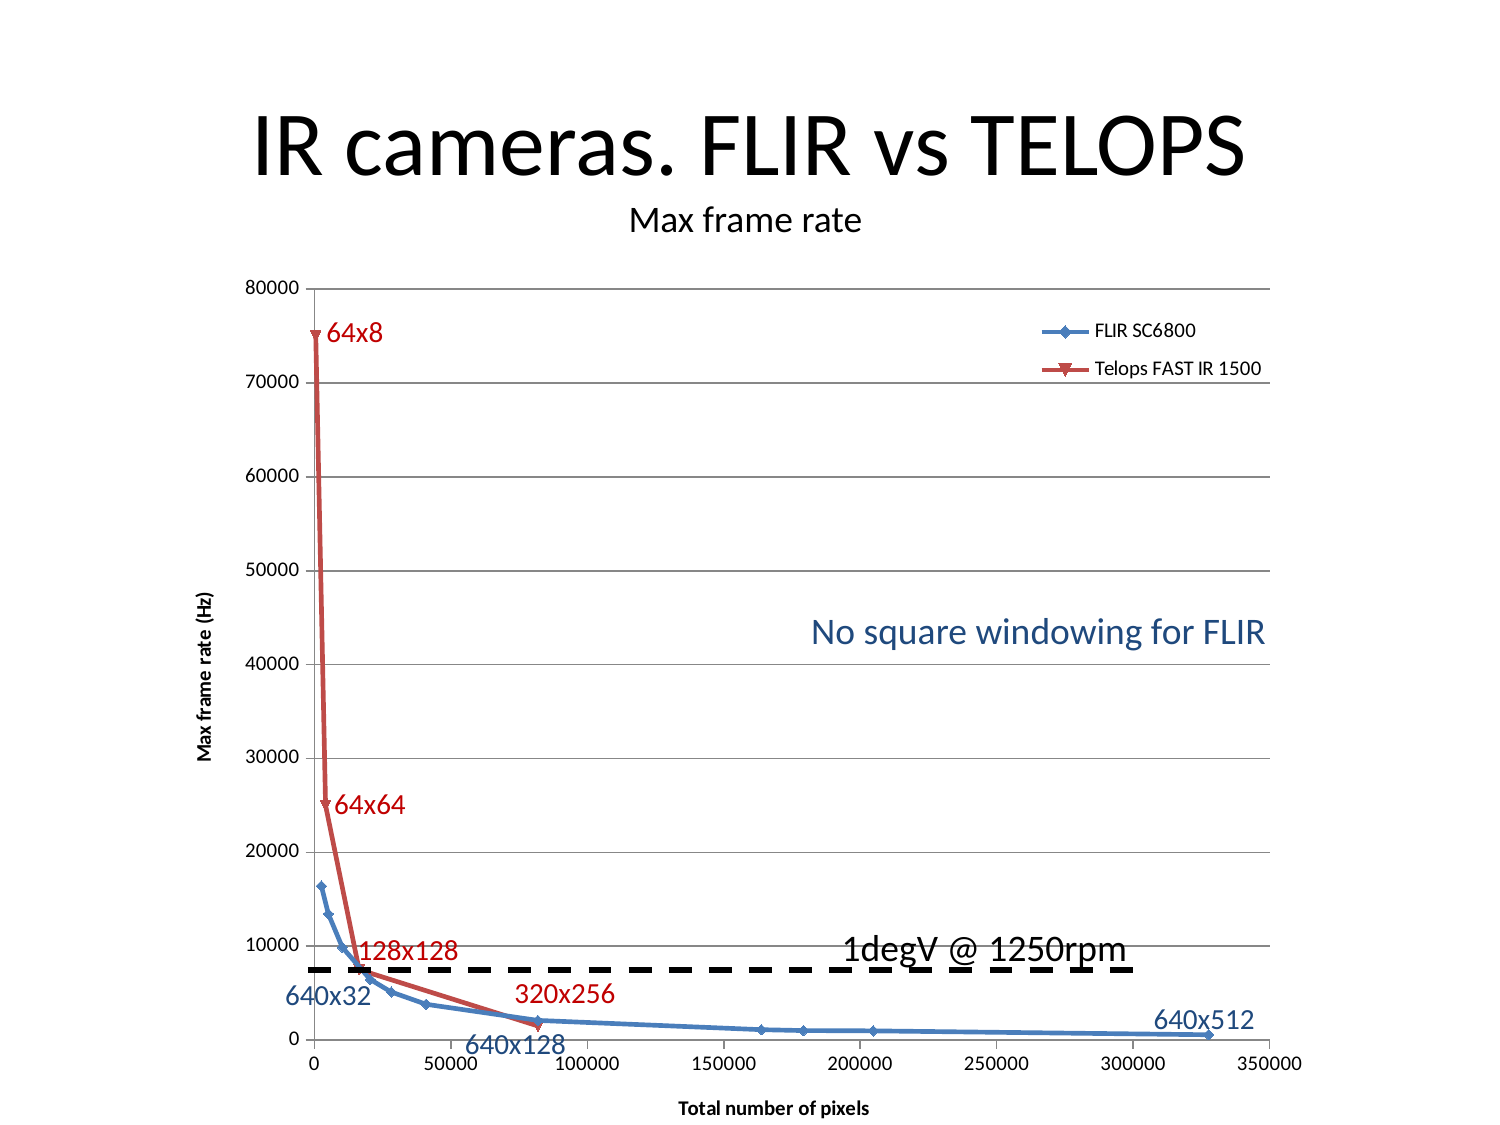

# IR cameras. FLIR vs TELOPS
Max frame rate

### Chart

| Category |  |  |
|---|---|---|
64x8
No square windowing for FLIR
64x64
1degV @ 1250rpm
128x128
320x256
640x32
640x512
640x128